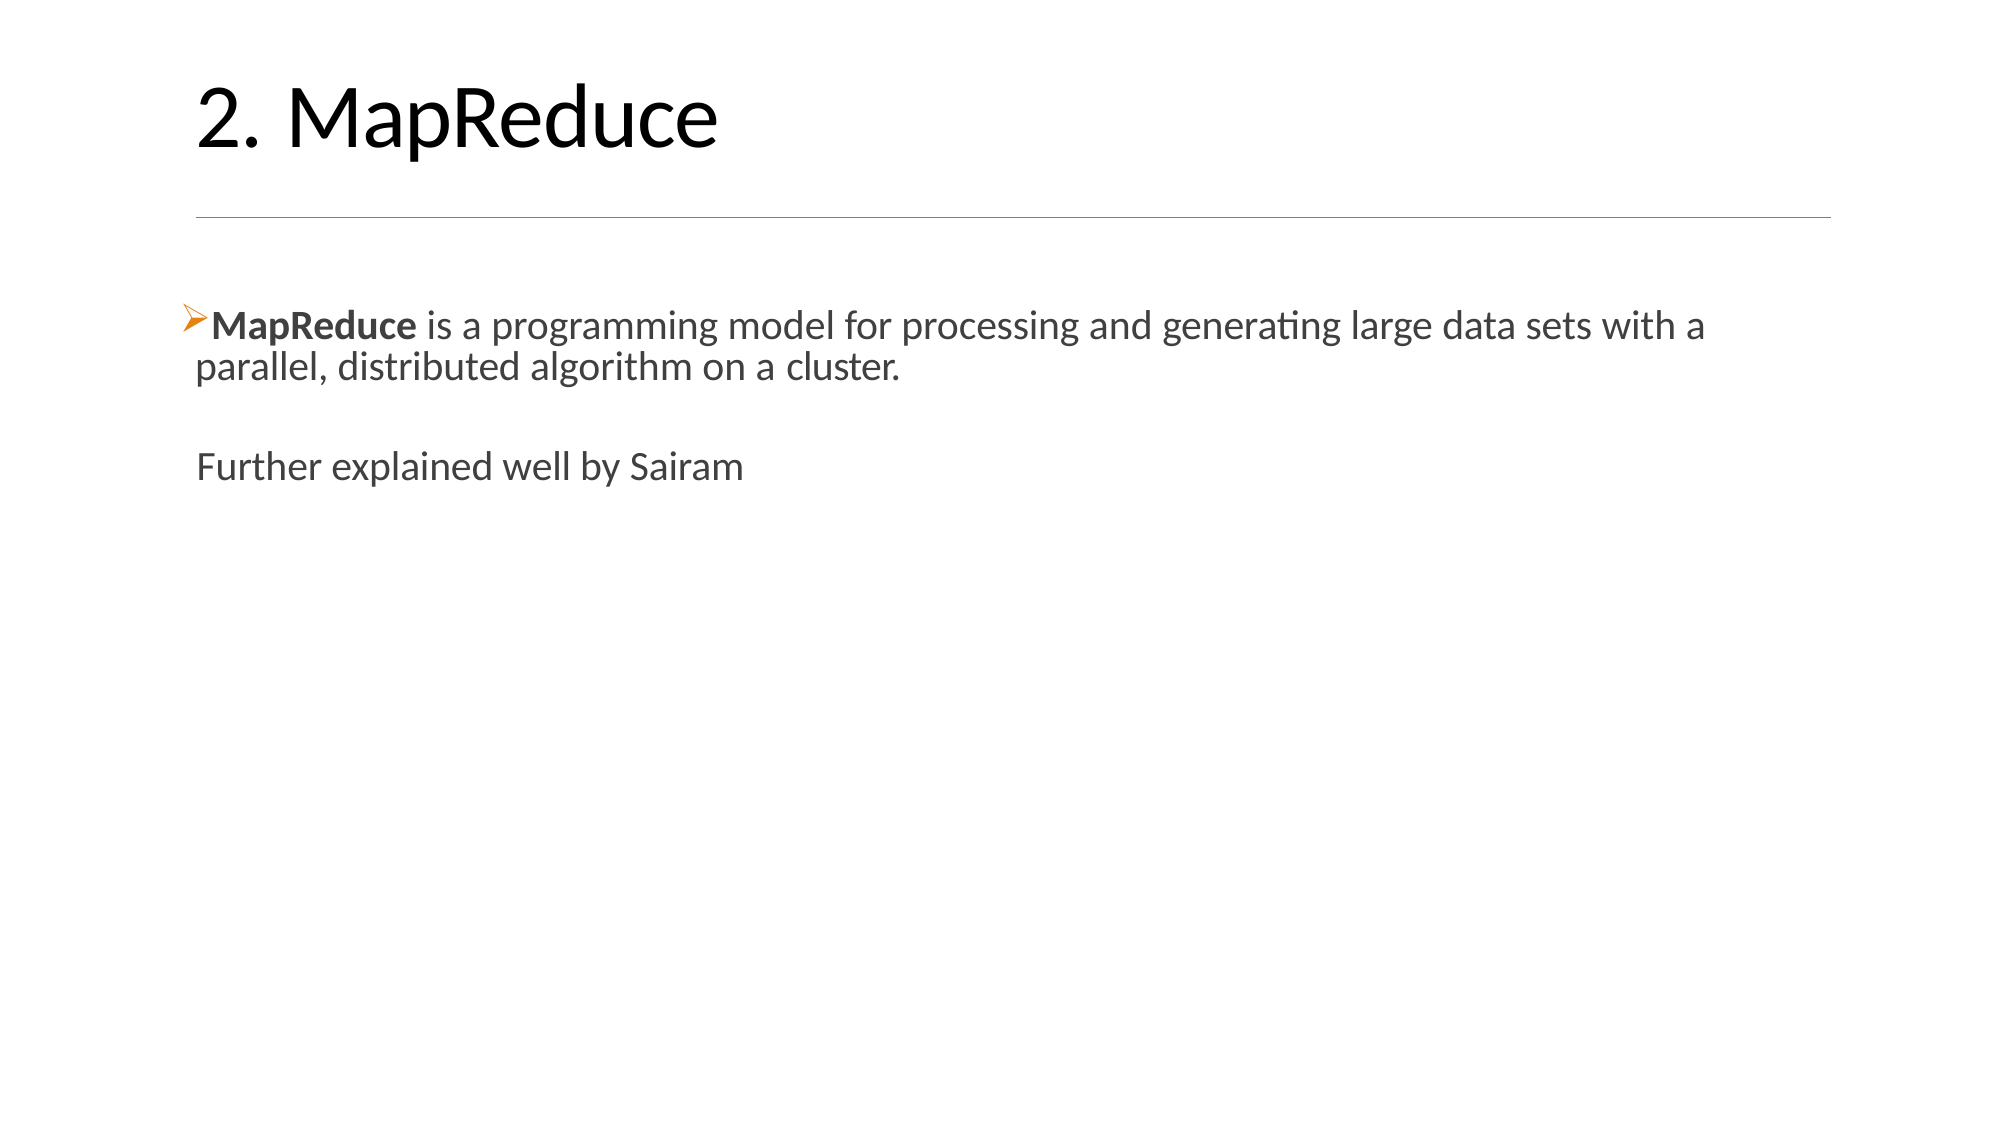

# 2. MapReduce

MapReduce is a programming model for processing and generating large data sets with a  parallel, distributed algorithm on a cluster.

  Further explained well by Sairam